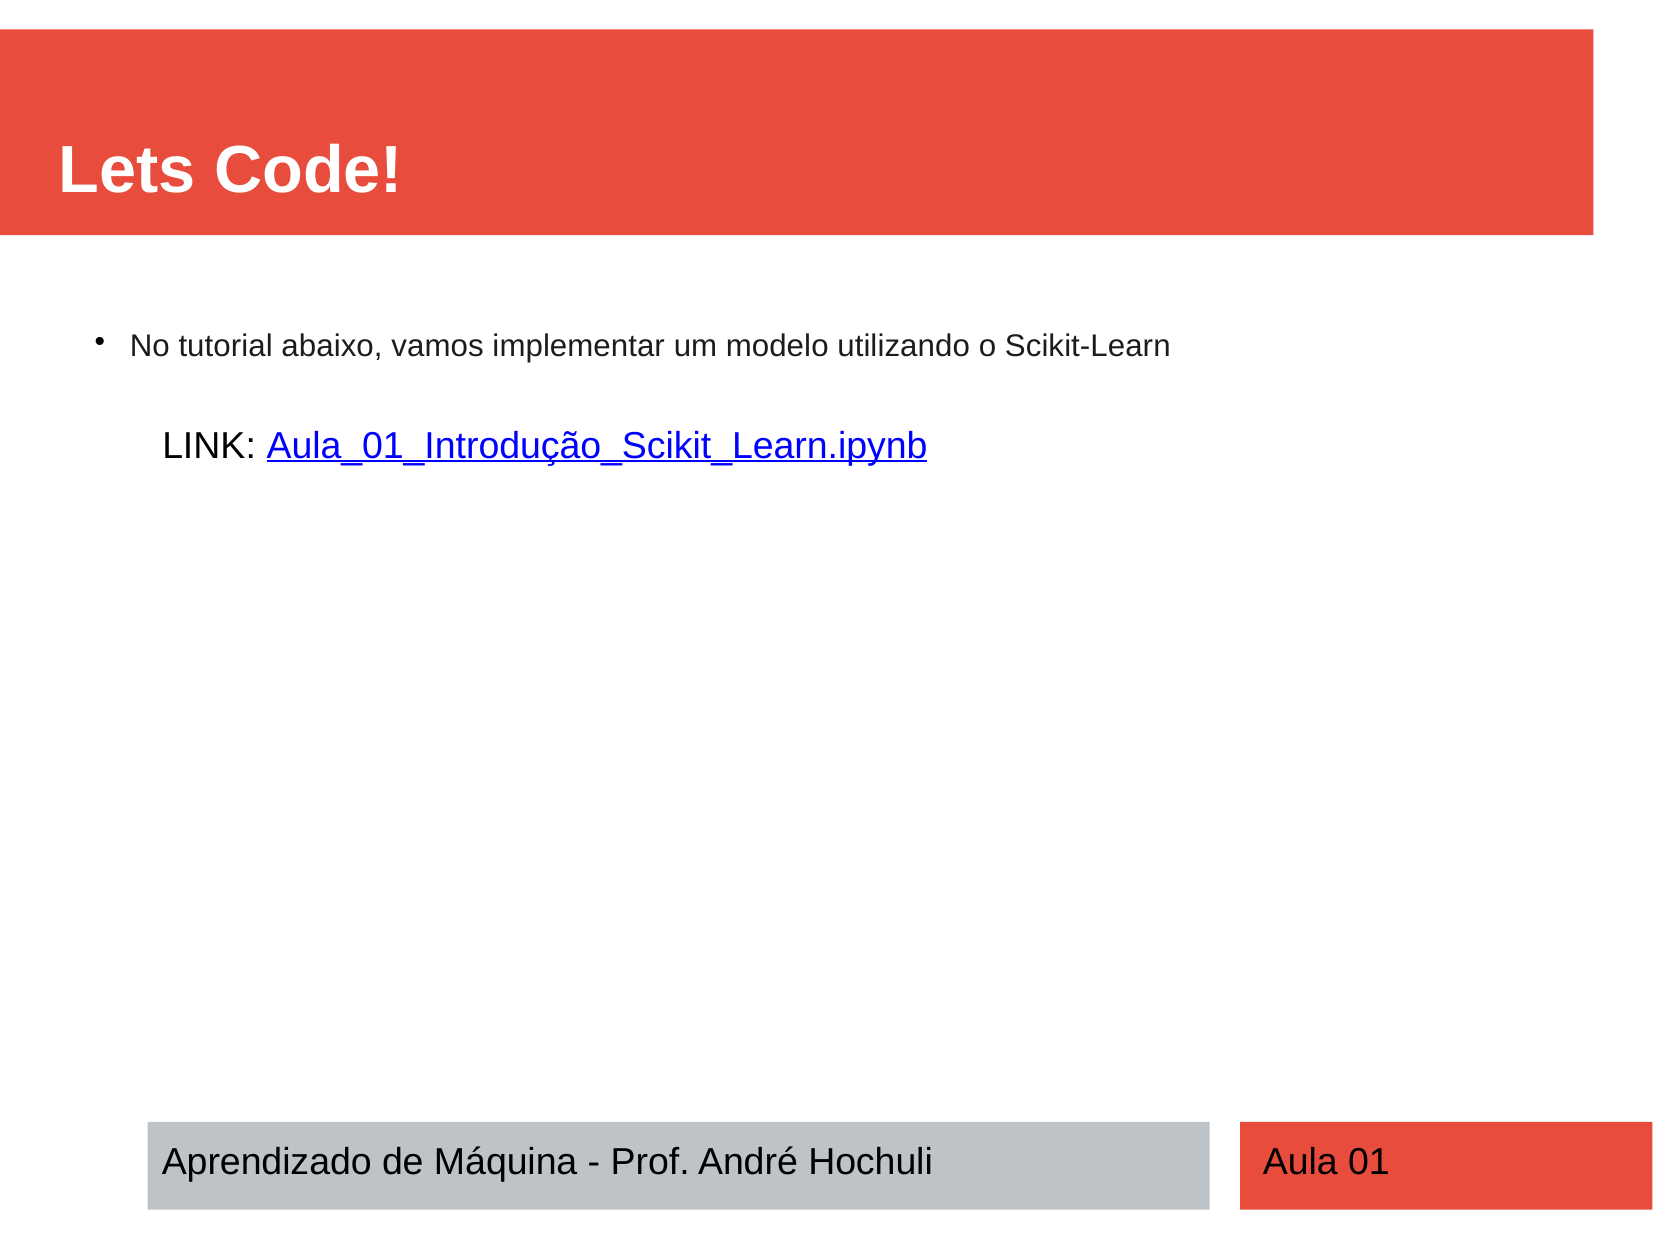

Lets Code!

No tutorial abaixo, vamos implementar um modelo utilizando o Scikit-Learn

LINK: Aula_01_Introdução_Scikit_Learn.ipynb

Aprendizado de Máquina - Prof. André Hochuli
Aula 01